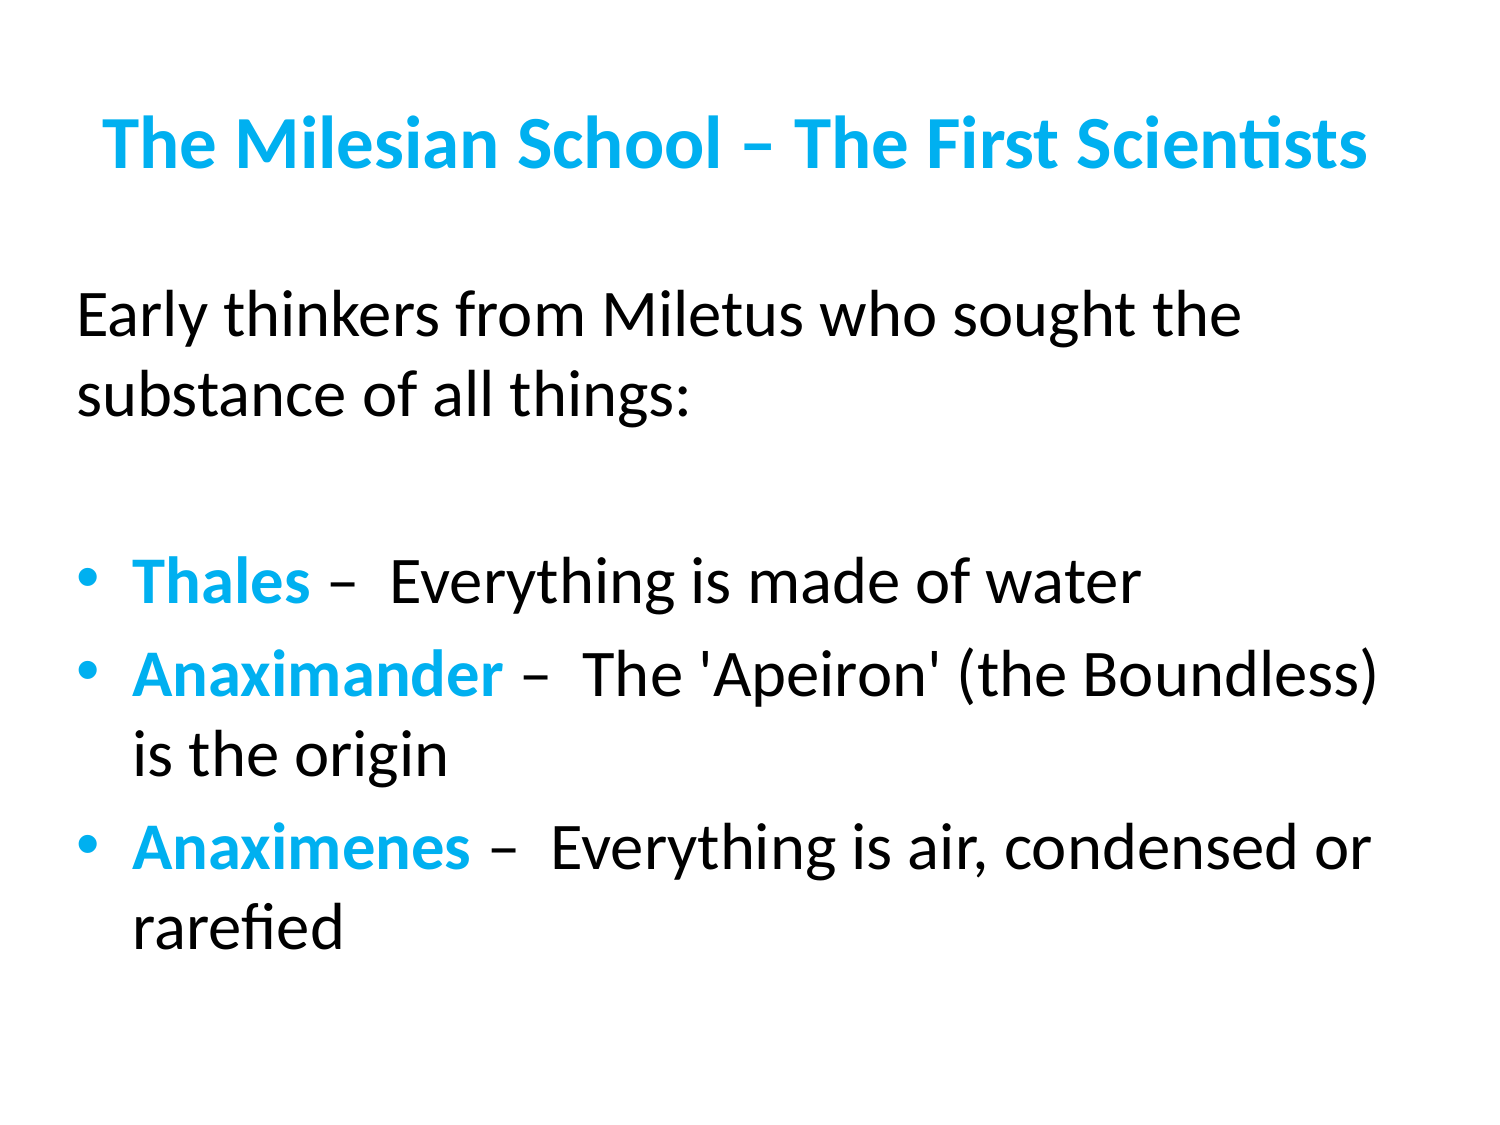

# The Milesian School – The First Scientists
Early thinkers from Miletus who sought the substance of all things:

Thales –  Everything is made of water
Anaximander –  The 'Apeiron' (the Boundless) is the origin
Anaximenes –  Everything is air, condensed or rarefied